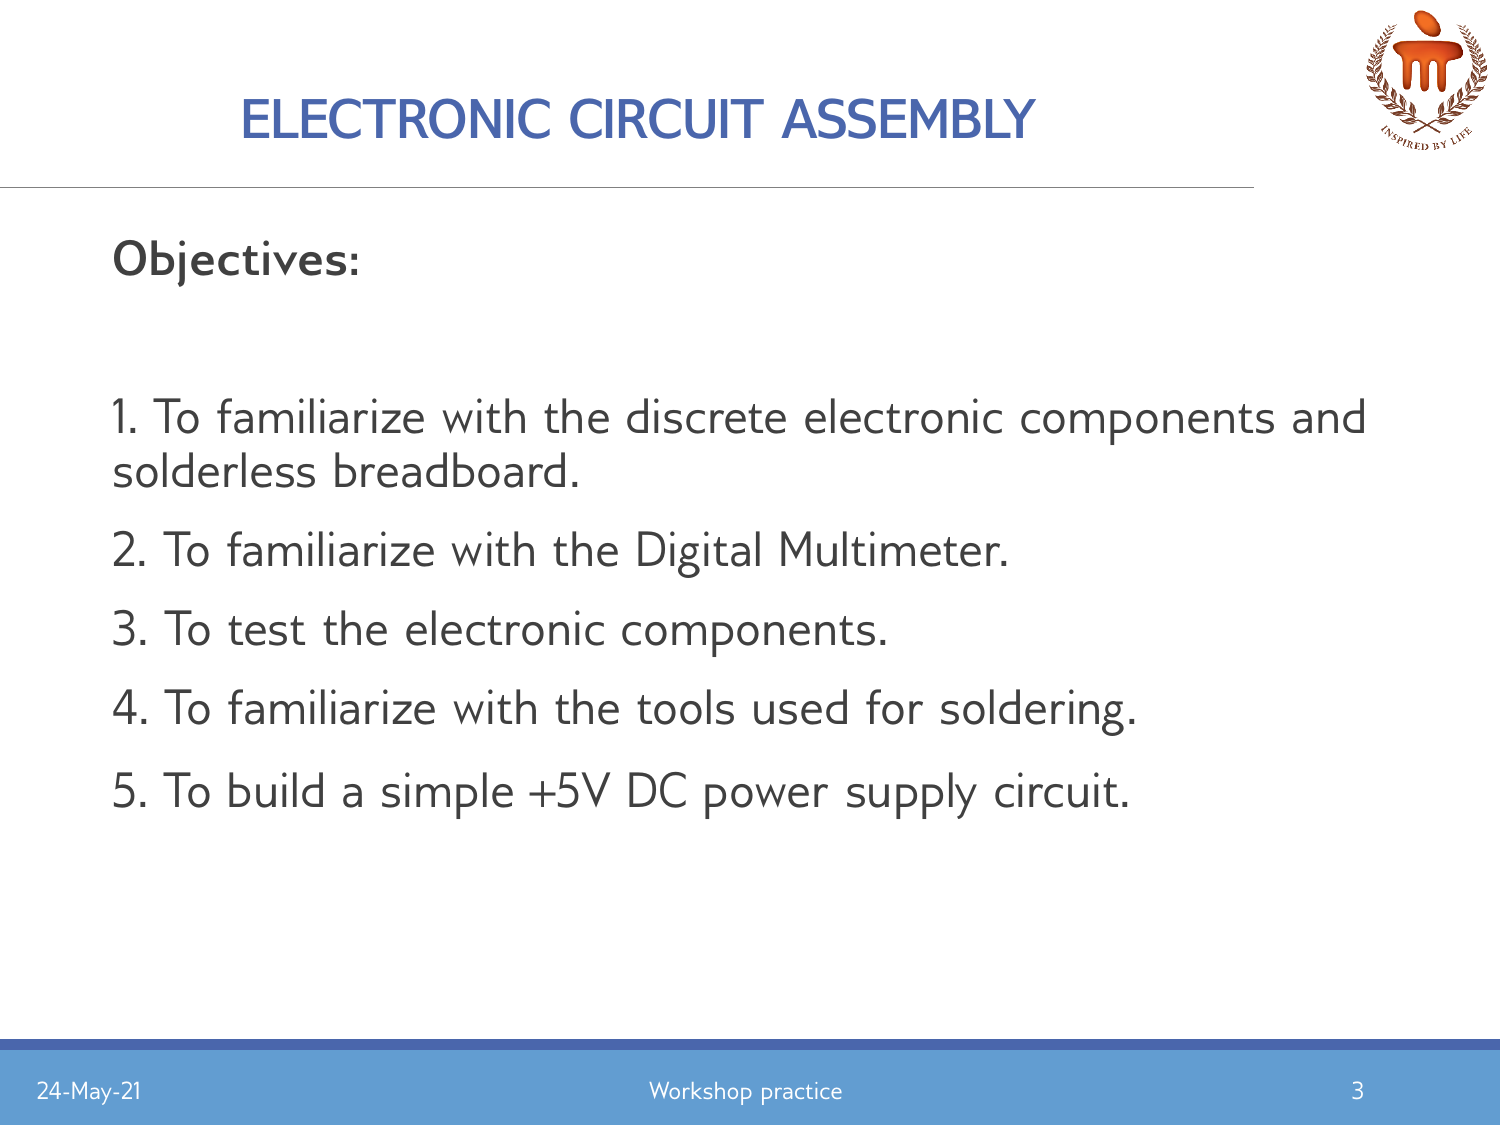

# ELECTRONIC CIRCUIT ASSEMBLY
Objectives:

1. To familiarize with the discrete electronic components and solderless breadboard.
2. To familiarize with the Digital Multimeter.
3. To test the electronic components.
4. To familiarize with the tools used for soldering.
5. To build a simple +5V DC power supply circuit.

24-May-21
Workshop practice
3